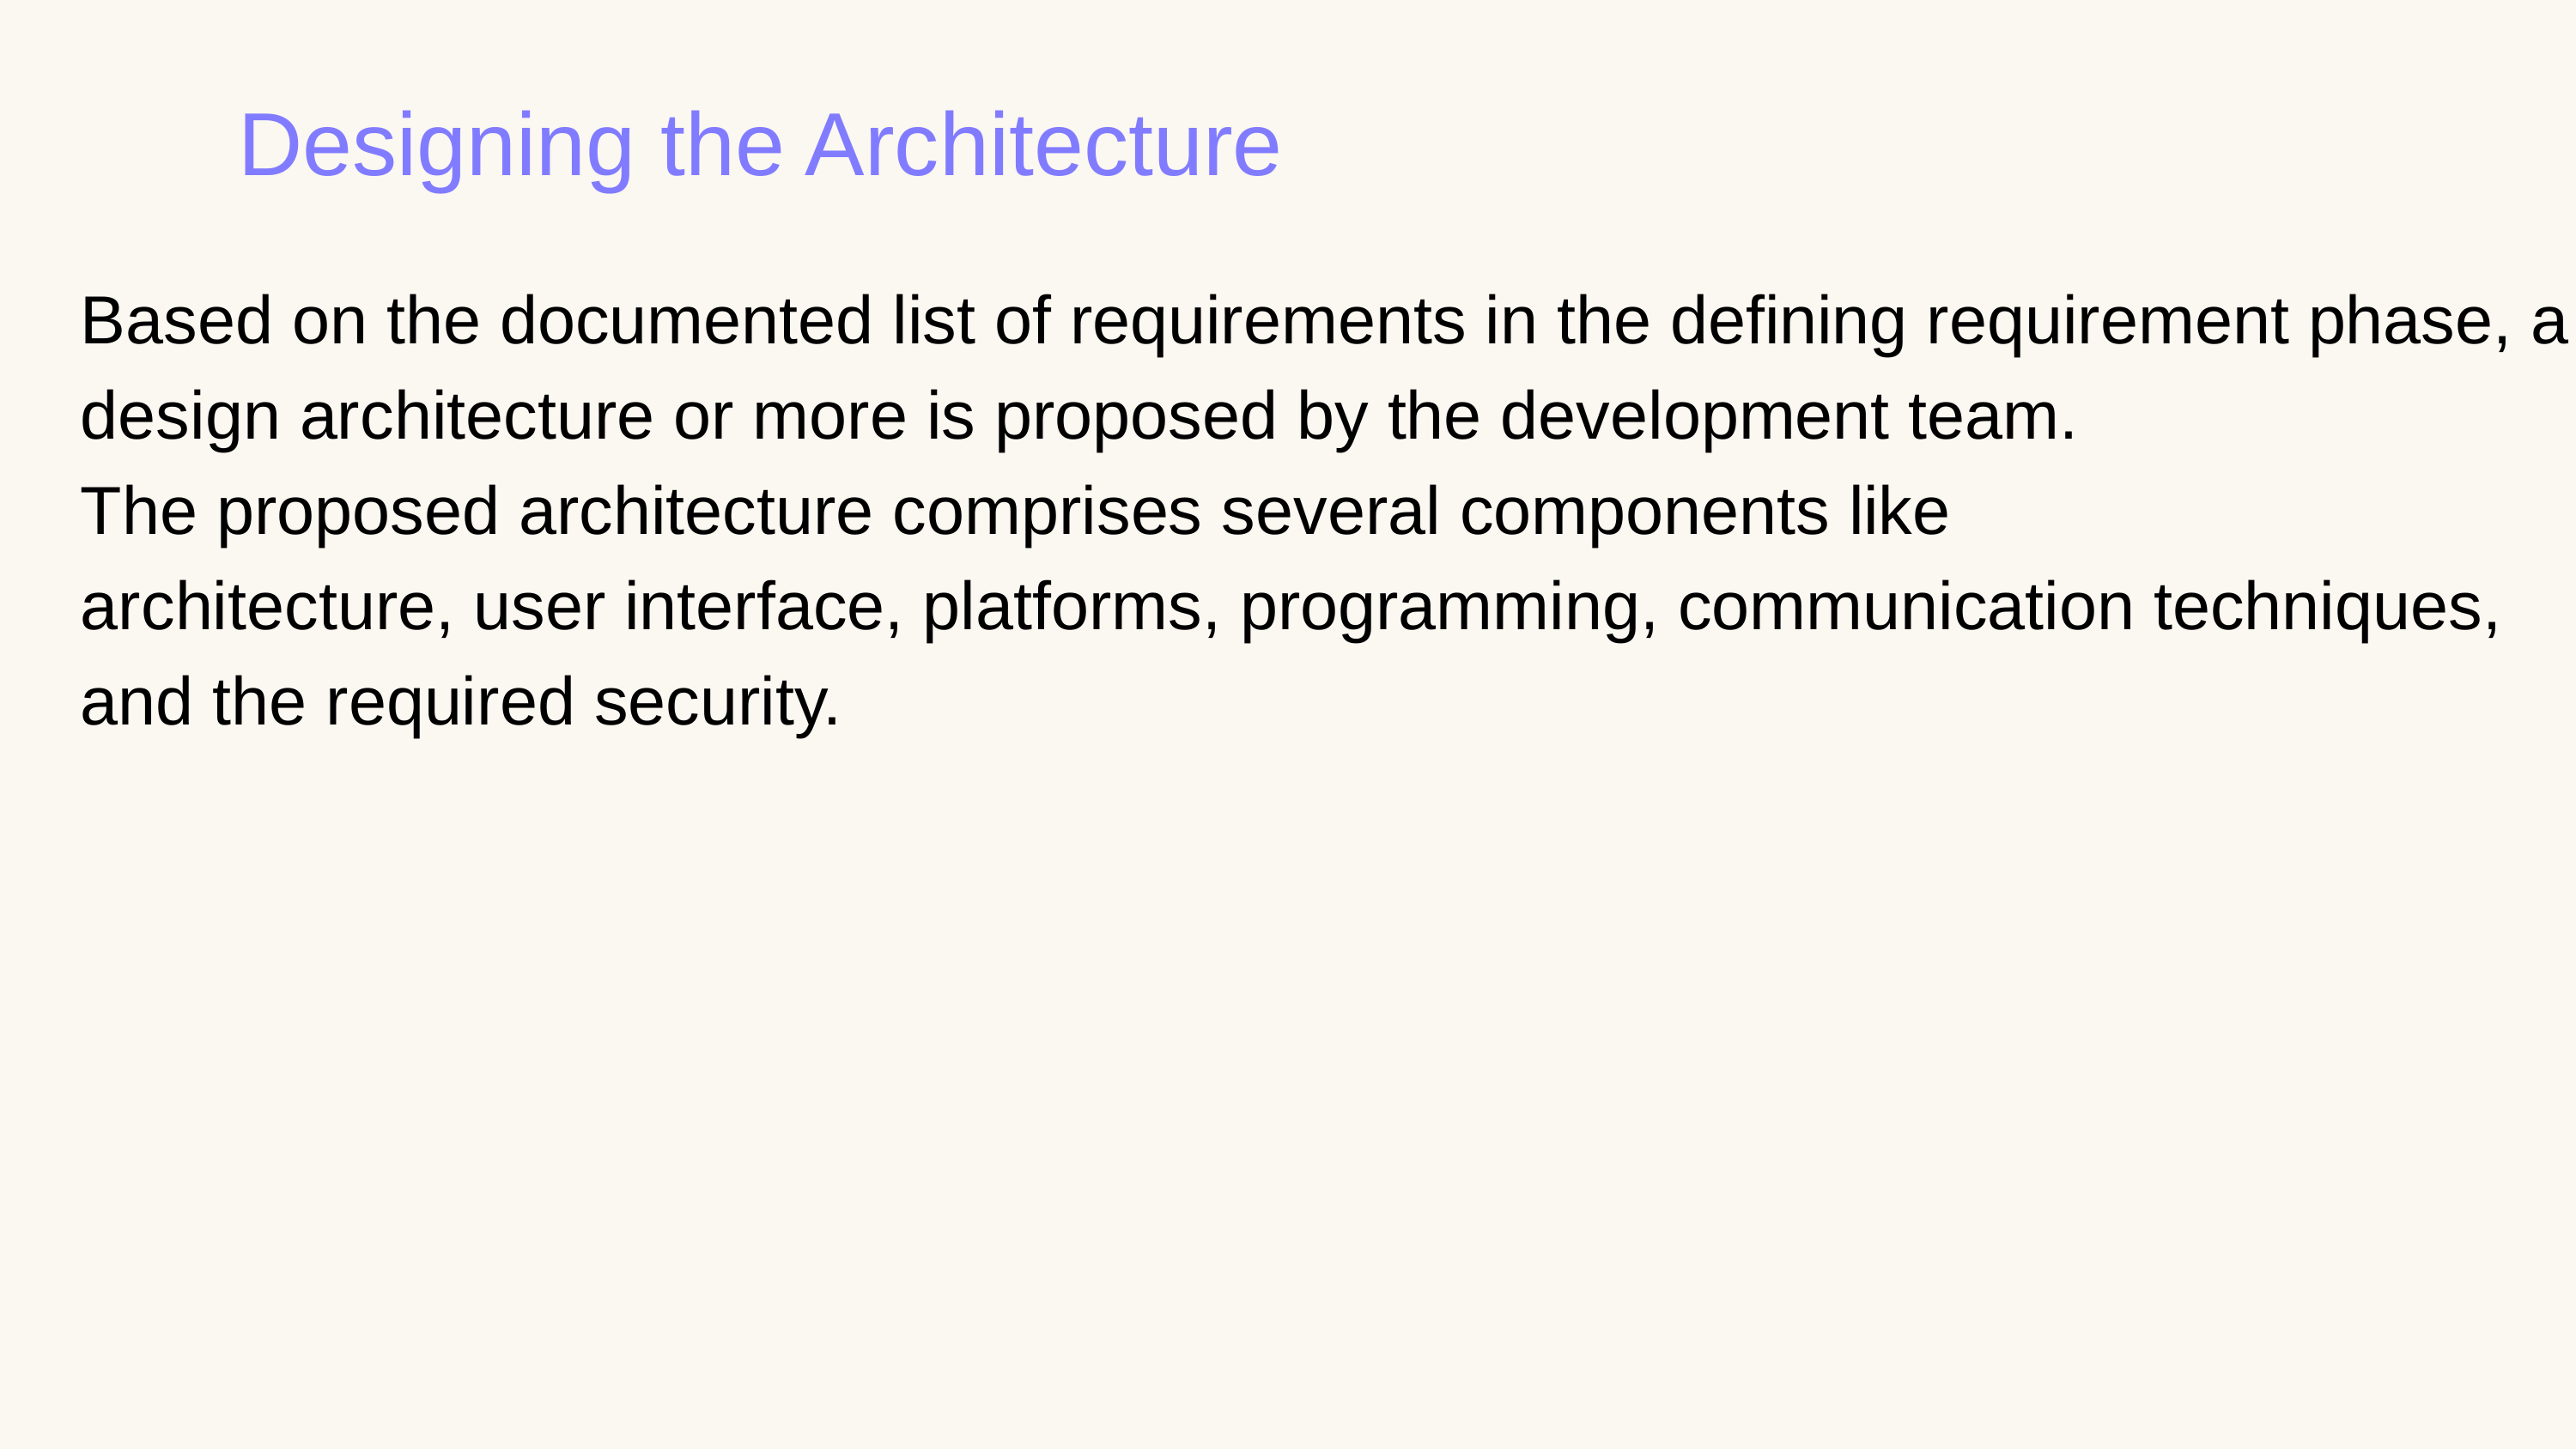

Designing the Architecture
Based on the documented list of requirements in the defining requirement phase, a design architecture or more is proposed by the development team.
The proposed architecture comprises several components like
architecture, user interface, platforms, programming, communication techniques, and the required security.